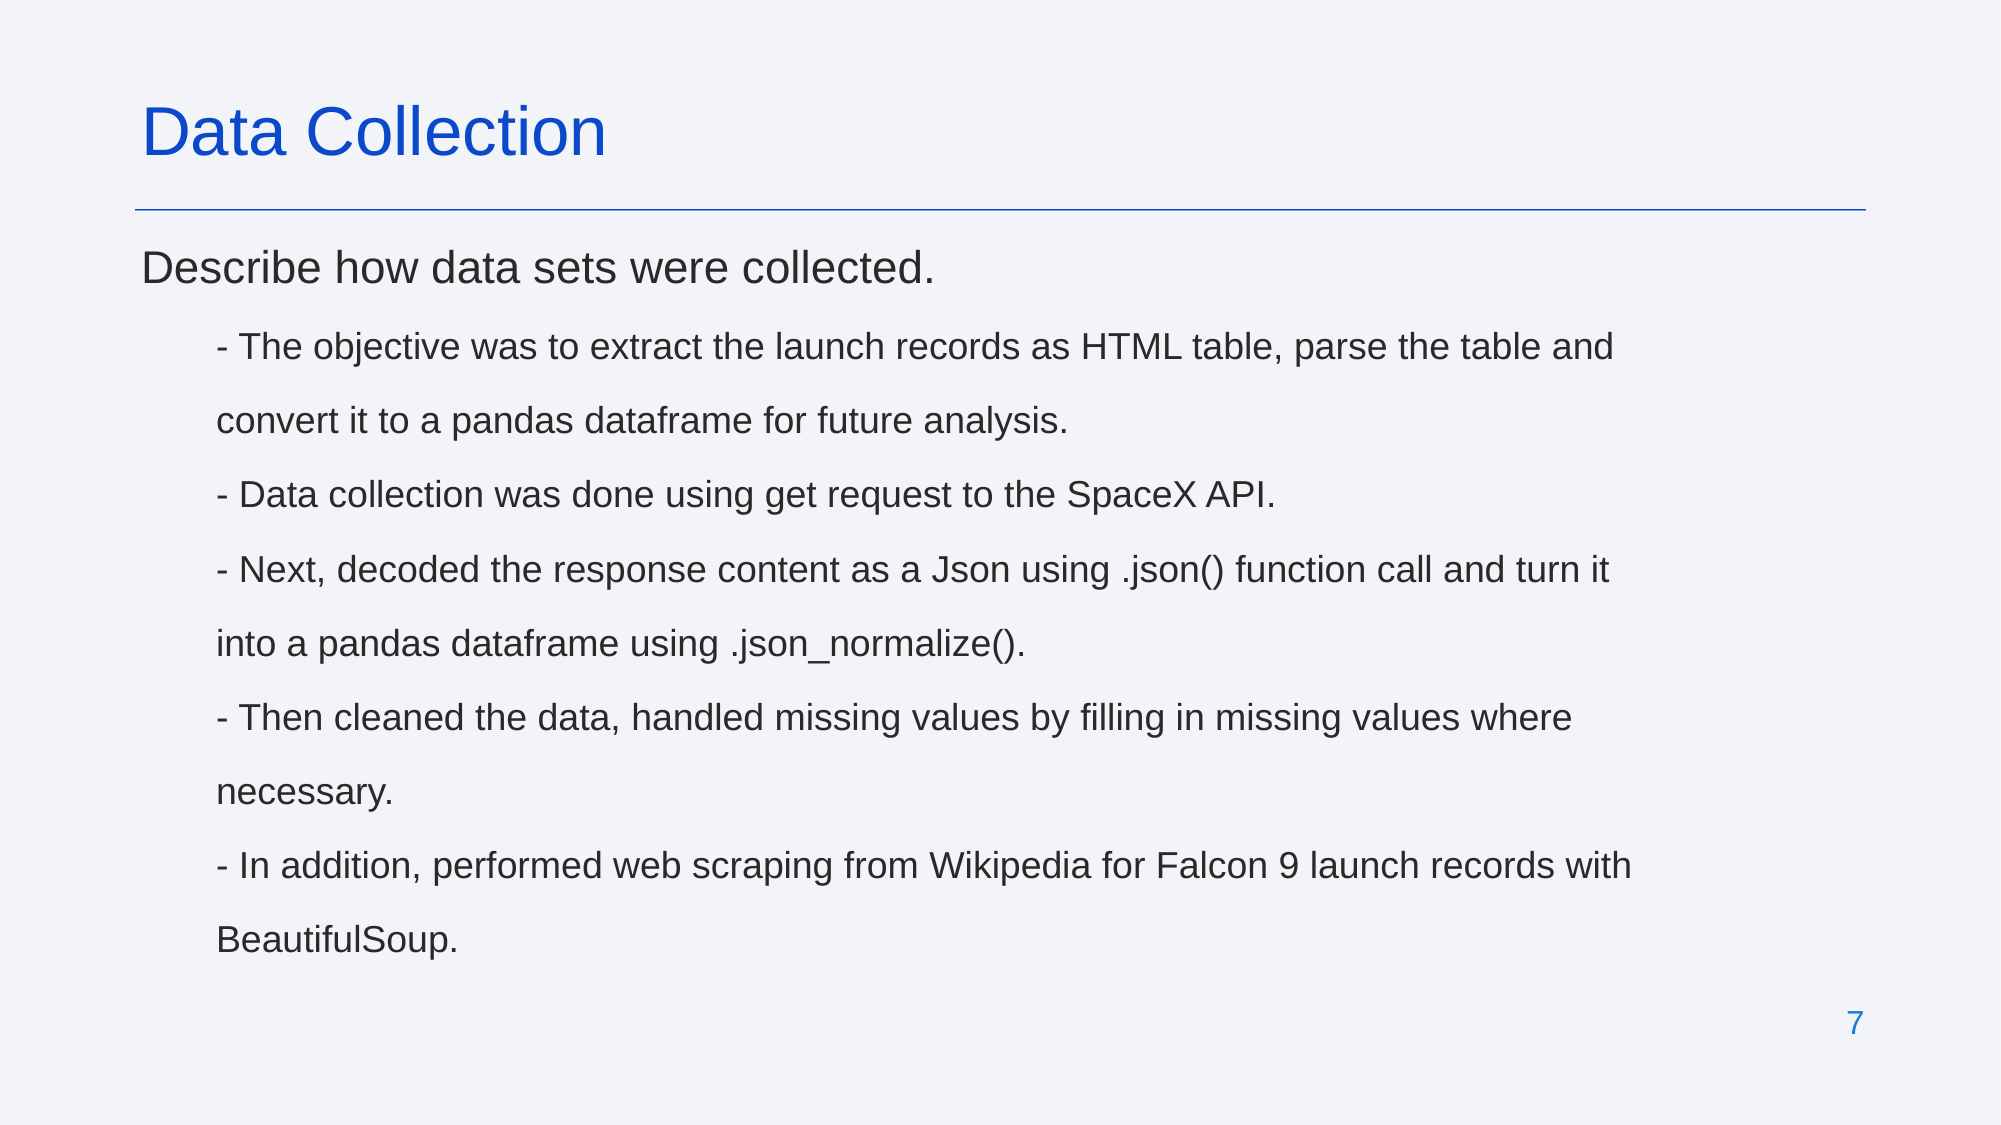

Data Collection
Describe how data sets were collected.
- The objective was to extract the launch records as HTML table, parse the table and
convert it to a pandas dataframe for future analysis.
- Data collection was done using get request to the SpaceX API.
- Next, decoded the response content as a Json using .json() function call and turn it
into a pandas dataframe using .json_normalize().
- Then cleaned the data, handled missing values by filling in missing values where
necessary.
- In addition, performed web scraping from Wikipedia for Falcon 9 launch records with
BeautifulSoup.
7